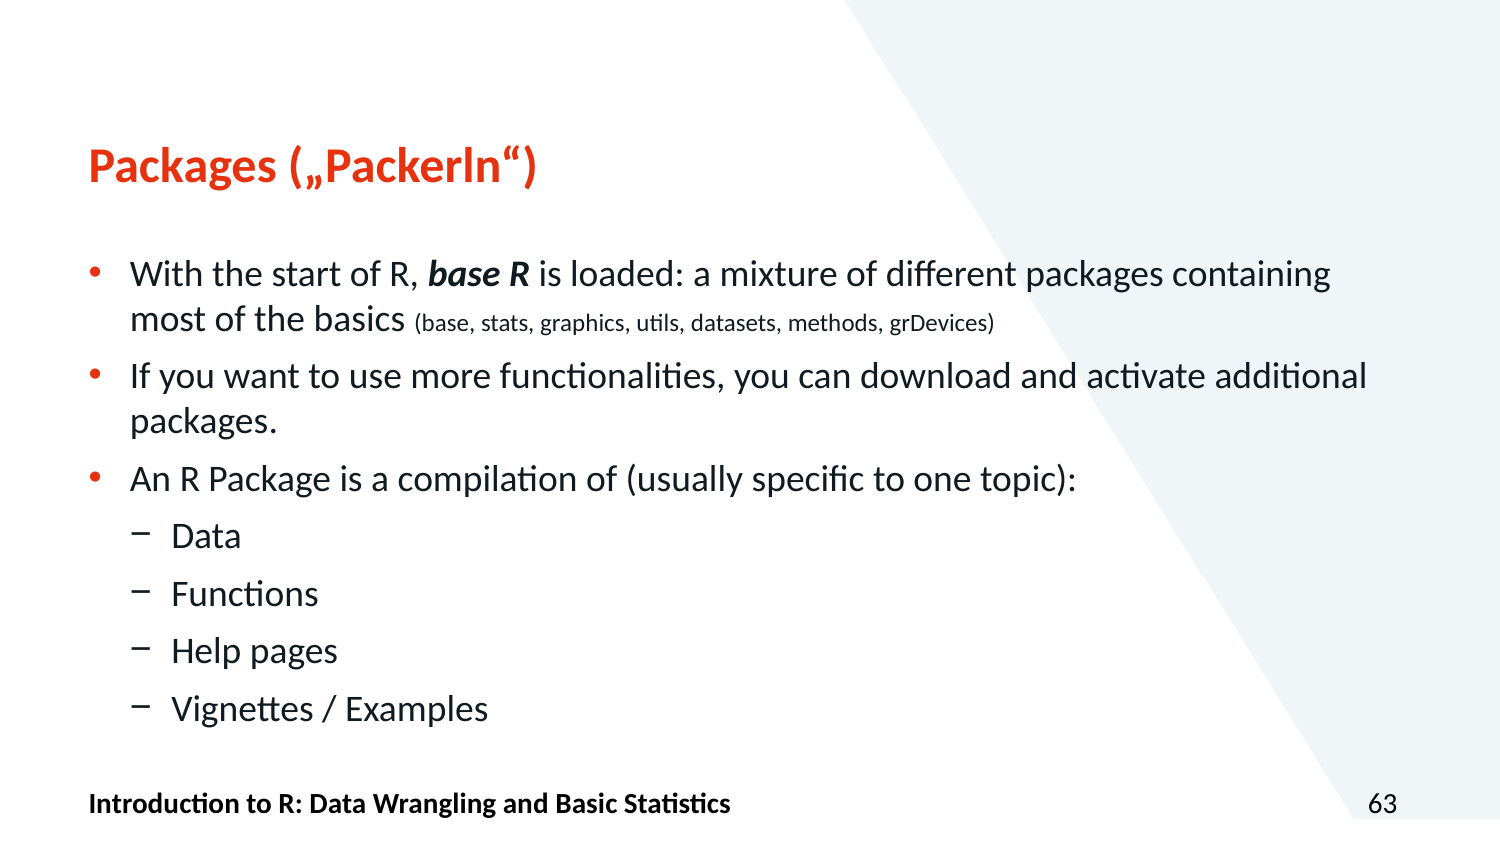

# Packages („Packerln“)
With the start of R, base R is loaded: a mixture of different packages containing most of the basics (base, stats, graphics, utils, datasets, methods, grDevices)
If you want to use more functionalities, you can download and activate additional packages.
An R Package is a compilation of (usually specific to one topic):
Data
Functions
Help pages
Vignettes / Examples
Introduction to R: Data Wrangling and Basic Statistics
63